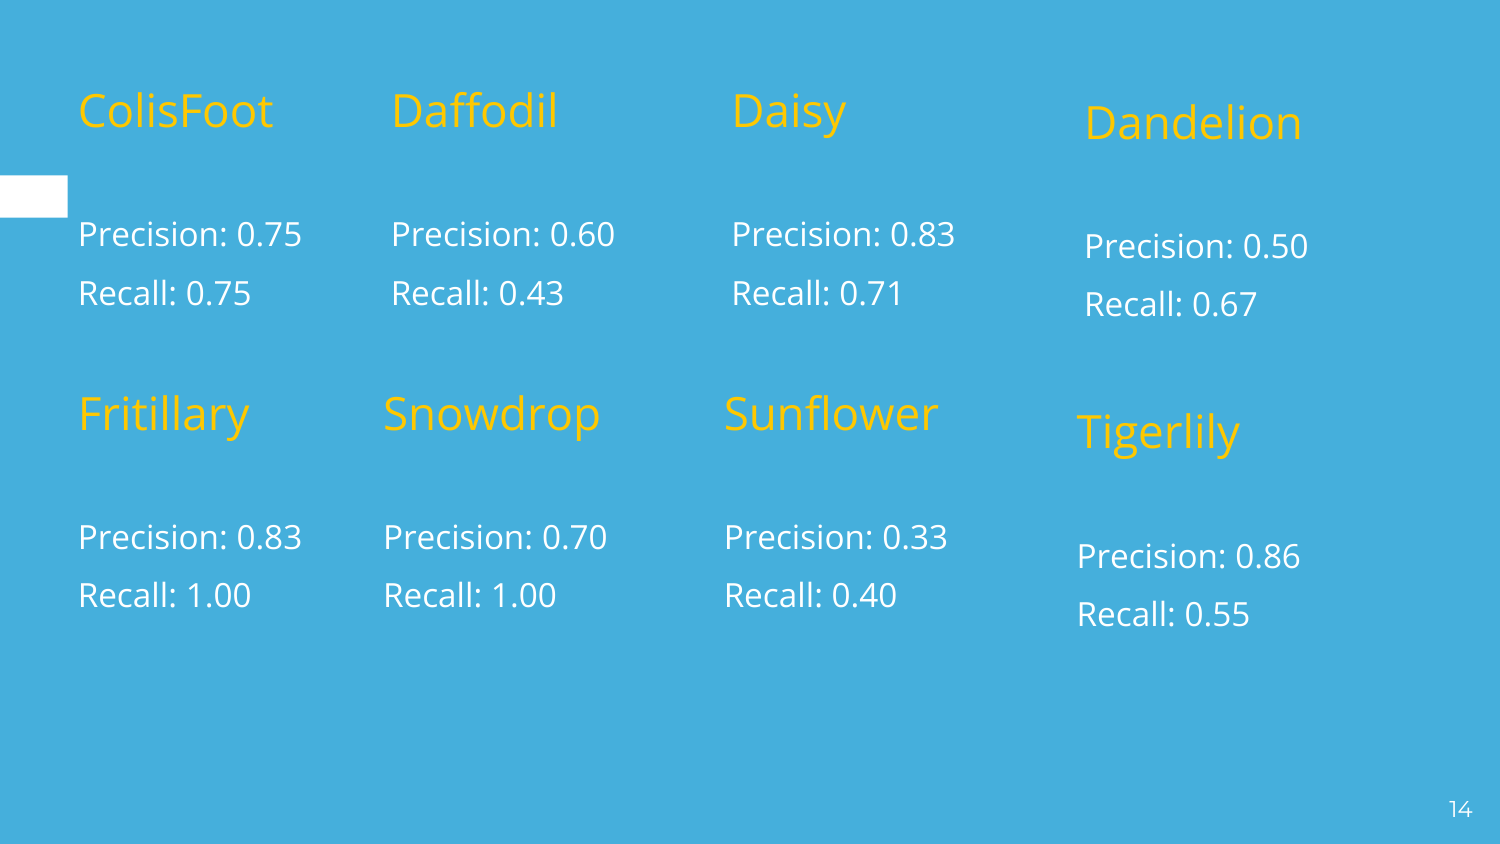

ColisFoot

Precision: 0.75
Recall: 0.75
Daffodil

Precision: 0.60
Recall: 0.43
Daisy

Precision: 0.83
Recall: 0.71
Dandelion

Precision: 0.50
Recall: 0.67
Fritillary

Precision: 0.83
Recall: 1.00
Snowdrop

Precision: 0.70
Recall: 1.00
Sunflower

Precision: 0.33
Recall: 0.40
Tigerlily

Precision: 0.86
Recall: 0.55
14